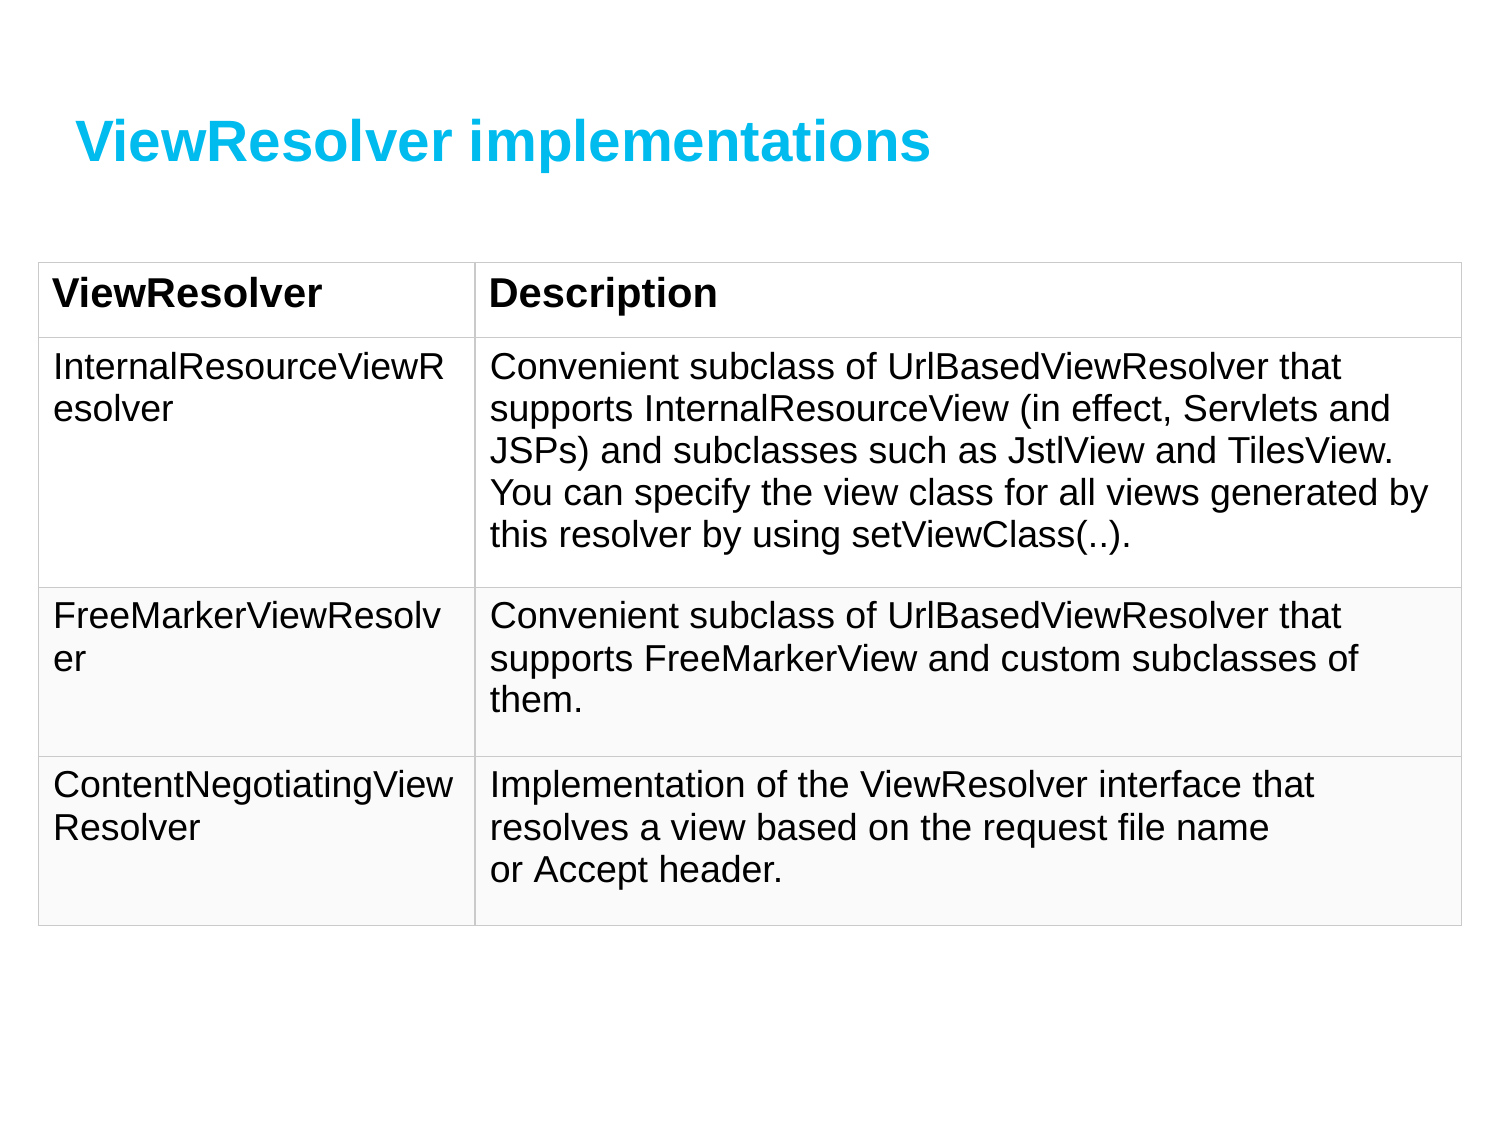

# ViewResolver implementations

| ViewResolver | Description |
| --- | --- |
| InternalResourceViewResolver | Convenient subclass of UrlBasedViewResolver that supports InternalResourceView (in effect, Servlets and JSPs) and subclasses such as JstlView and TilesView. You can specify the view class for all views generated by this resolver by using setViewClass(..). |
| FreeMarkerViewResolver | Convenient subclass of UrlBasedViewResolver that supports FreeMarkerView and custom subclasses of them. |
| ContentNegotiatingView Resolver | Implementation of the ViewResolver interface that resolves a view based on the request file name or Accept header. |